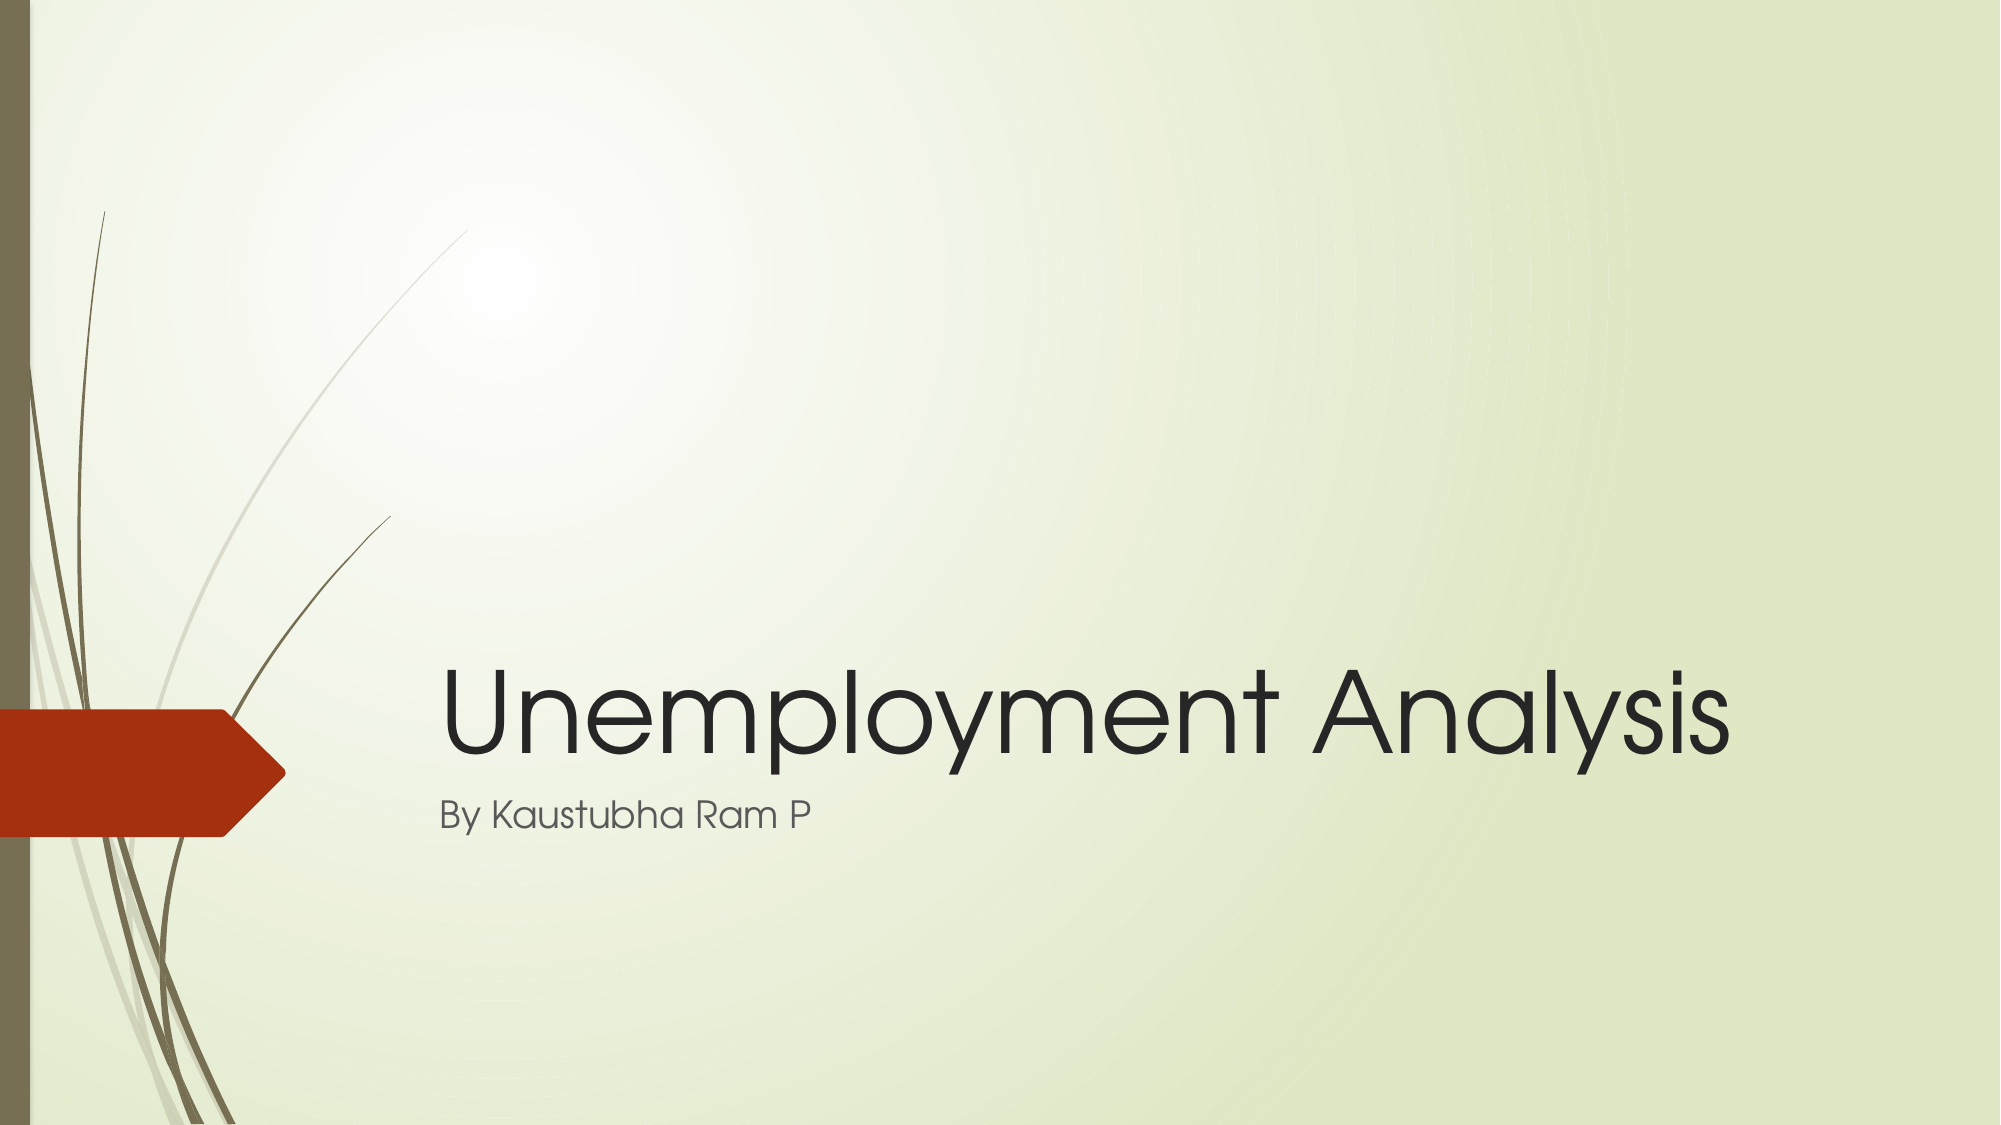

# Unemployment Analysis
By Kaustubha Ram P